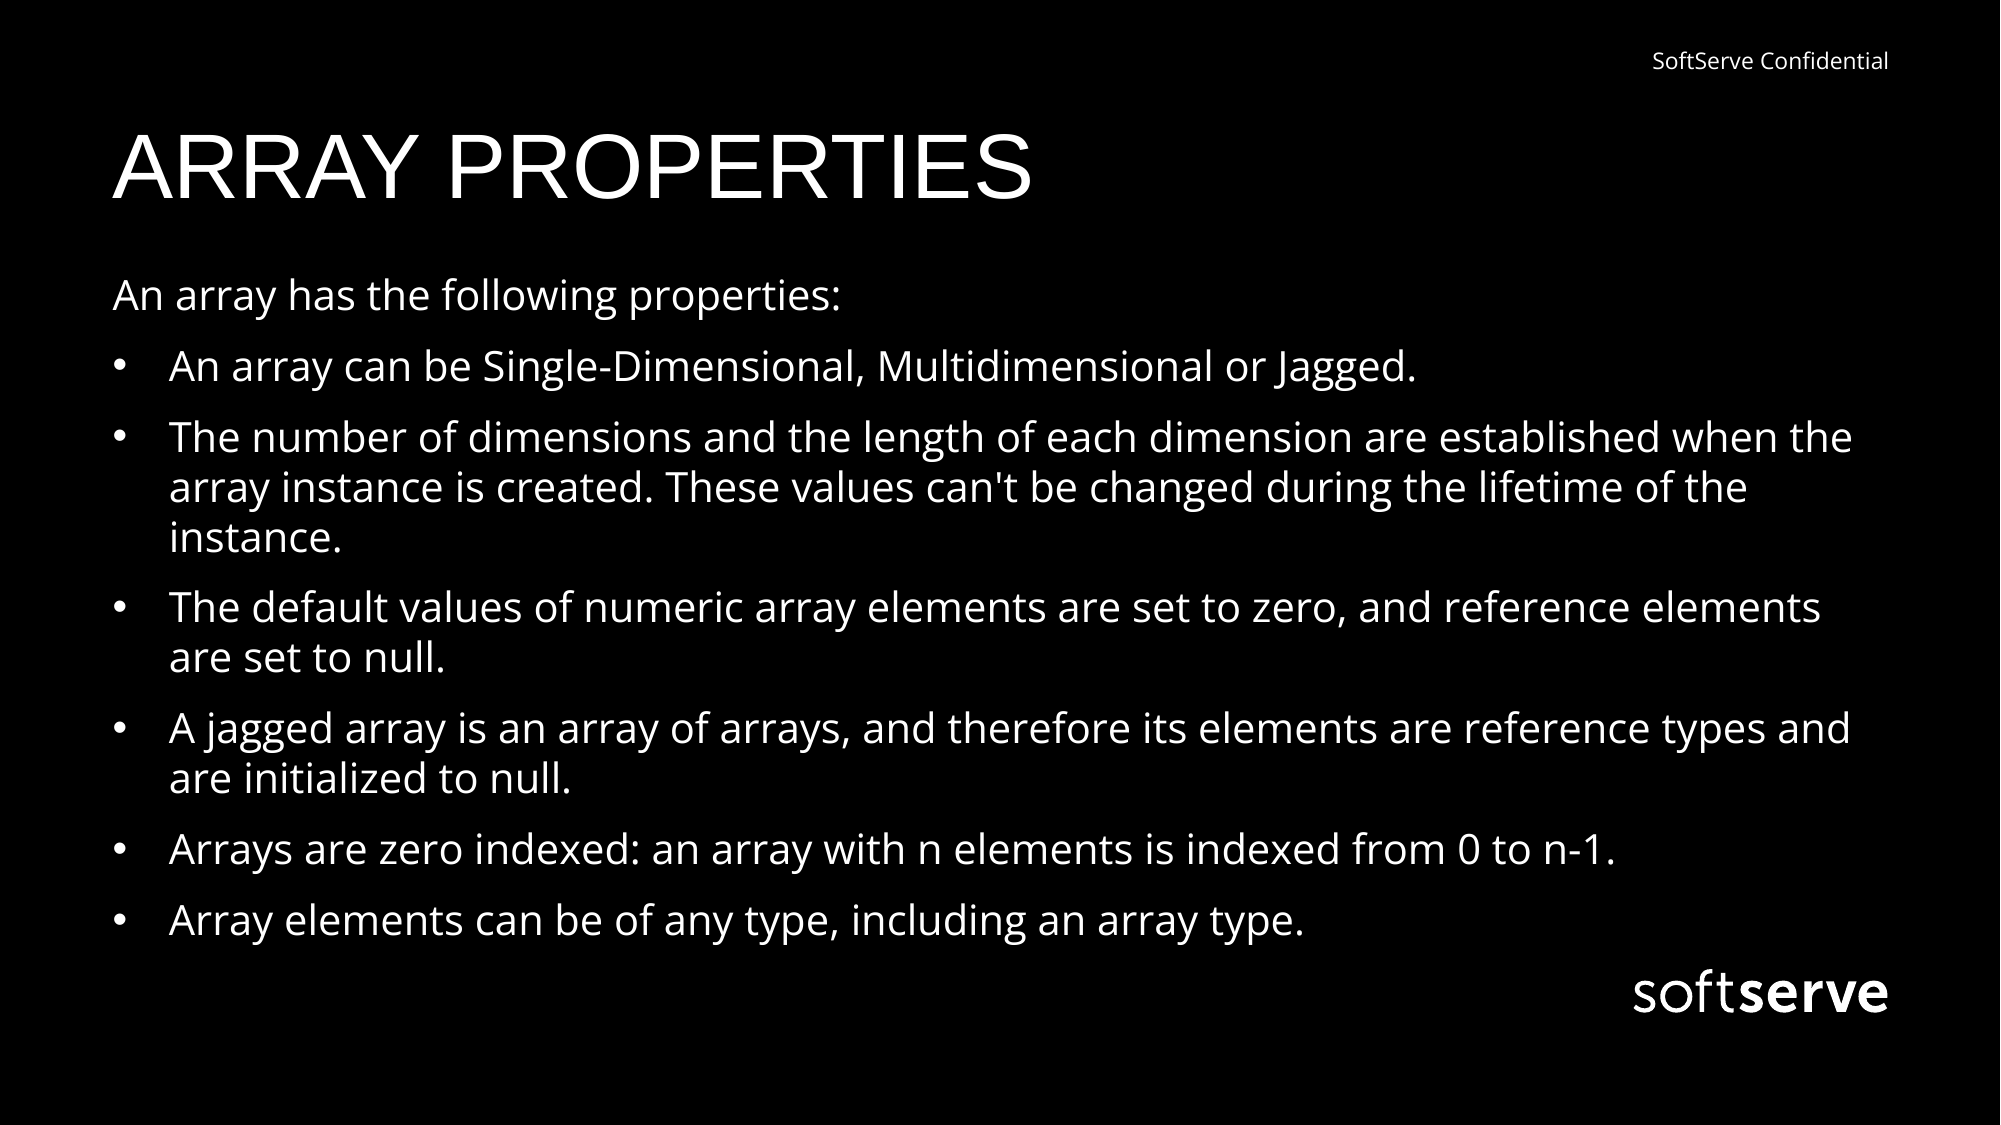

# ARRAY PROPERTIES
An array has the following properties:
An array can be Single-Dimensional, Multidimensional or Jagged.
The number of dimensions and the length of each dimension are established when the array instance is created. These values can't be changed during the lifetime of the instance.
The default values of numeric array elements are set to zero, and reference elements are set to null.
A jagged array is an array of arrays, and therefore its elements are reference types and are initialized to null.
Arrays are zero indexed: an array with n elements is indexed from 0 to n-1.
Array elements can be of any type, including an array type.